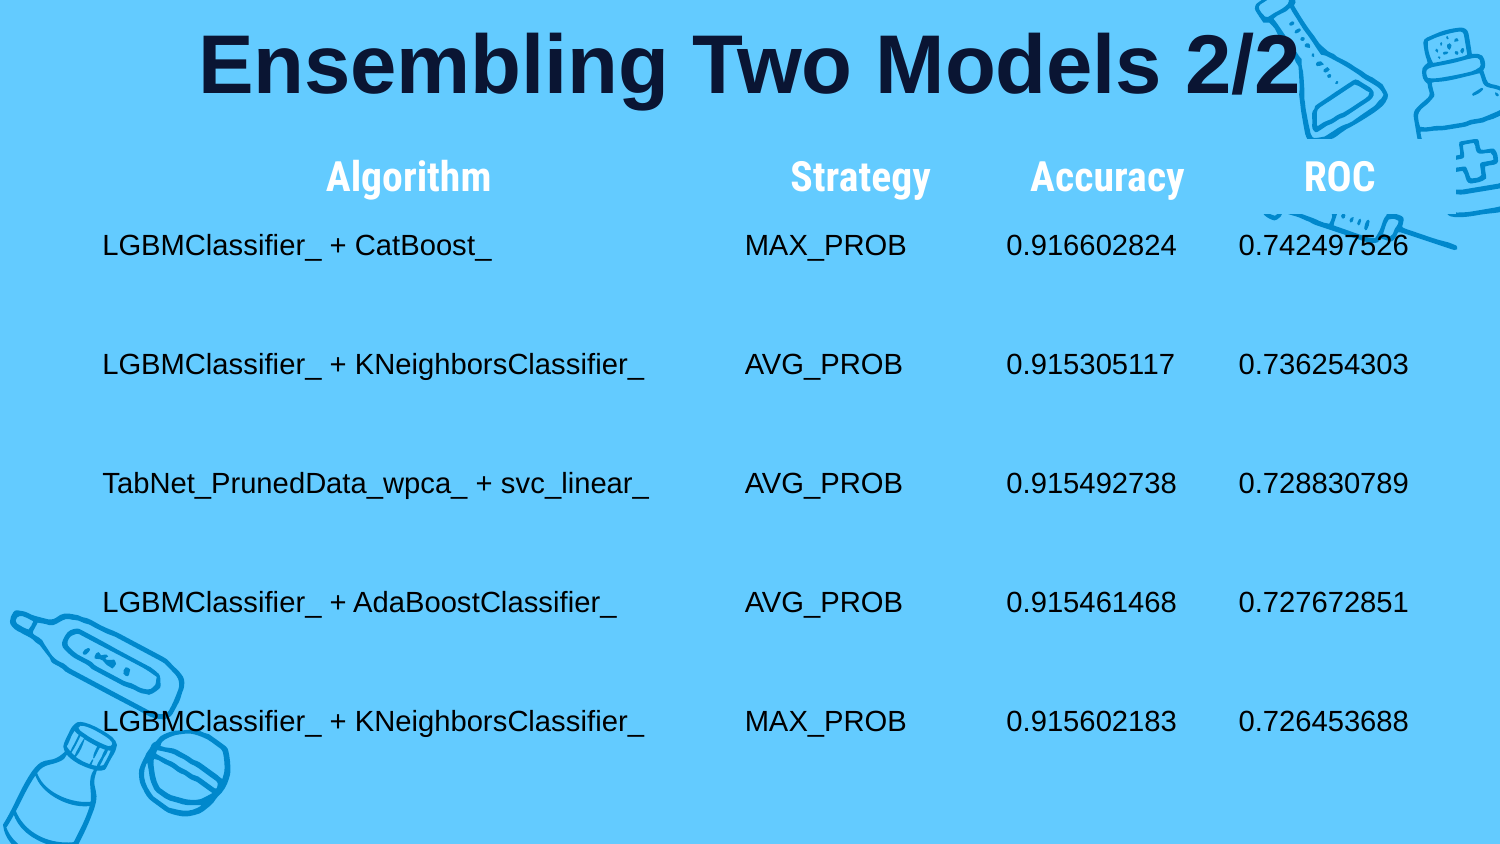

# Ensembling Two Models 2/2
| Algorithm | Strategy | Accuracy | ROC |
| --- | --- | --- | --- |
| LGBMClassifier\_ + CatBoost\_ | MAX\_PROB | 0.916602824 | 0.742497526 |
| LGBMClassifier\_ + KNeighborsClassifier\_ | AVG\_PROB | 0.915305117 | 0.736254303 |
| TabNet\_PrunedData\_wpca\_ + svc\_linear\_ | AVG\_PROB | 0.915492738 | 0.728830789 |
| LGBMClassifier\_ + AdaBoostClassifier\_ | AVG\_PROB | 0.915461468 | 0.727672851 |
| LGBMClassifier\_ + KNeighborsClassifier\_ | MAX\_PROB | 0.915602183 | 0.726453688 |